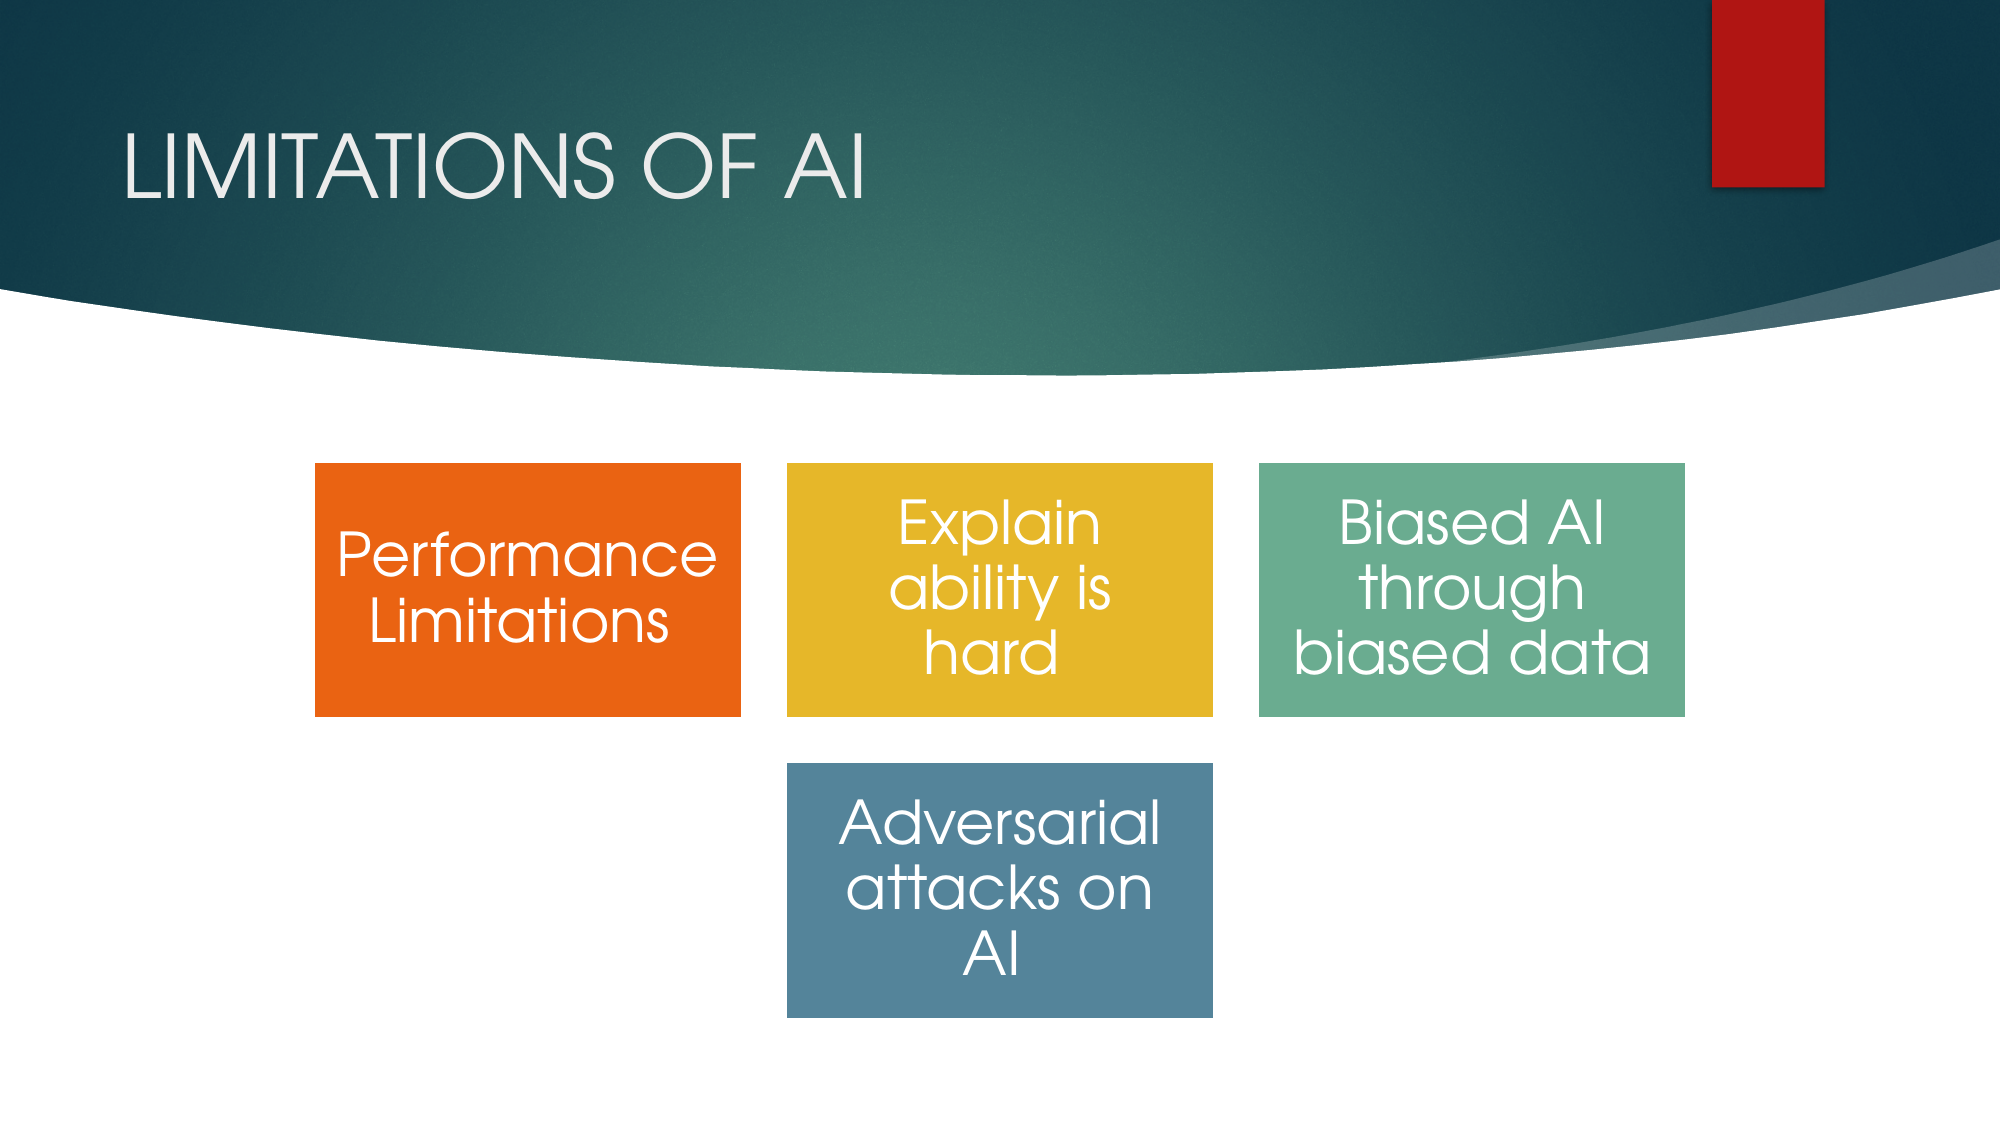

# LIMITATIONS OF AI

Performance Limitations
Explain ability is hard
Biased AI through biased data
Adversarial attacks on AI